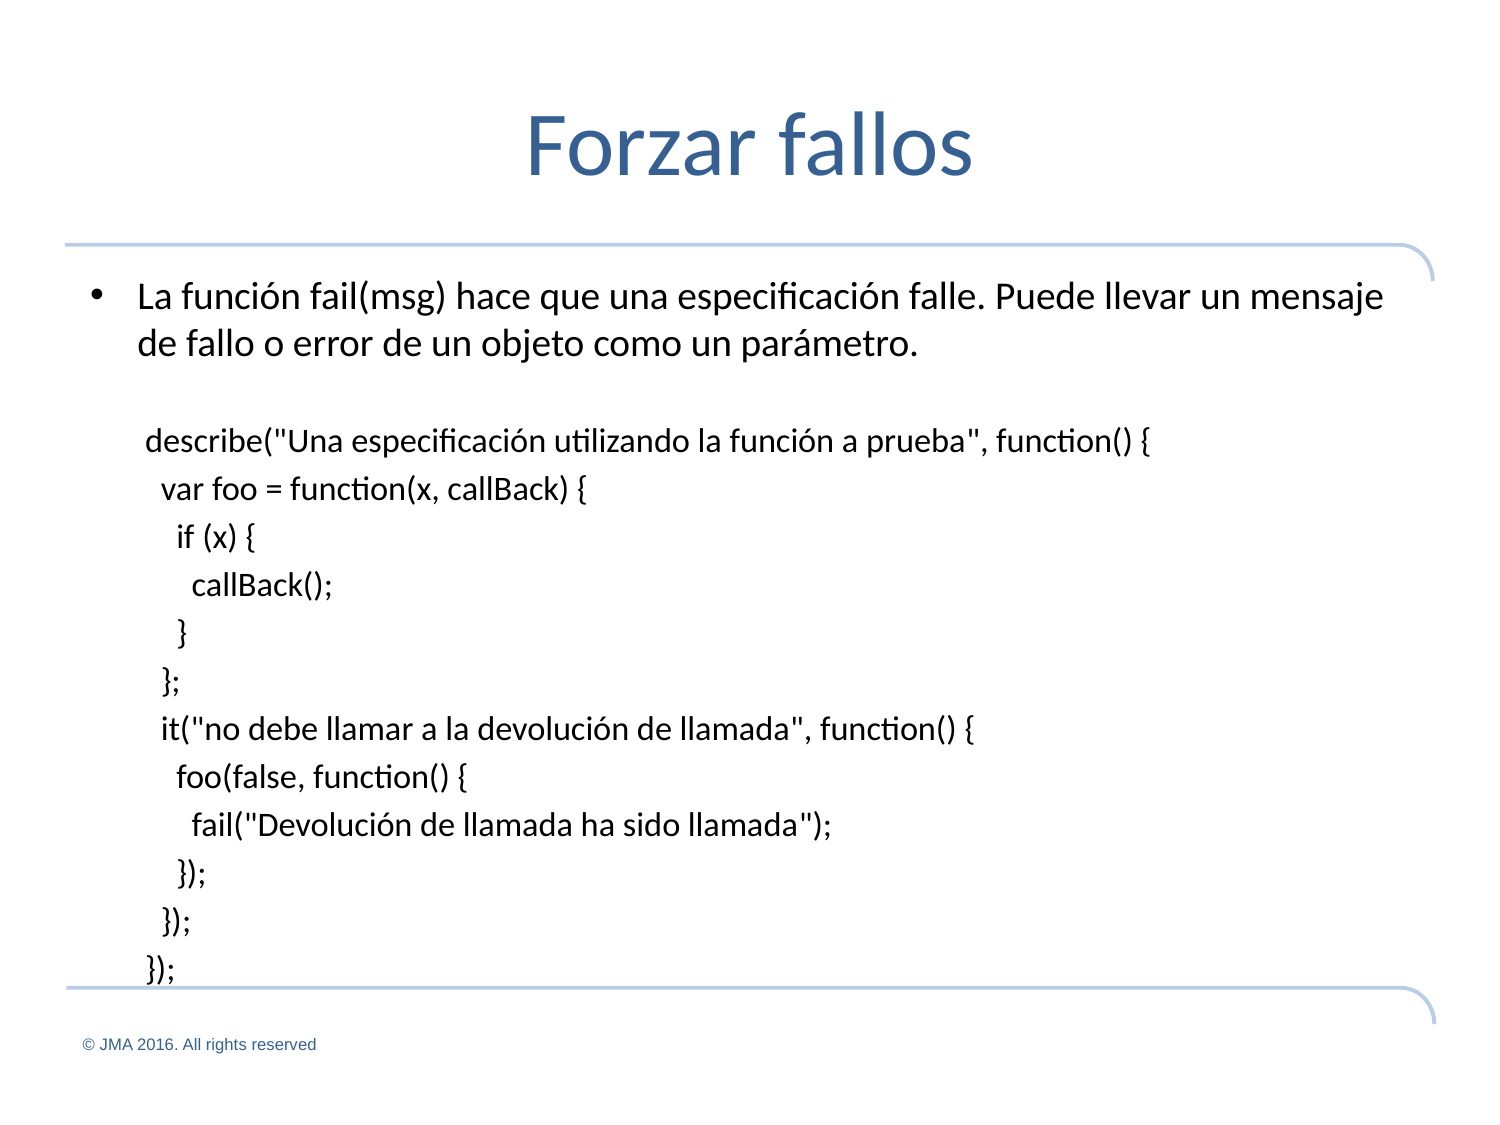

# Forzar fallos
La función fail(msg) hace que una especificación falle. Puede llevar un mensaje de fallo o error de un objeto como un parámetro.

describe("Una especificación utilizando la función a prueba", function() {
  var foo = function(x, callBack) {
    if (x) {
      callBack();
    }
  };
  it("no debe llamar a la devolución de llamada", function() {
    foo(false, function() {
      fail("Devolución de llamada ha sido llamada");
    });
  });
});